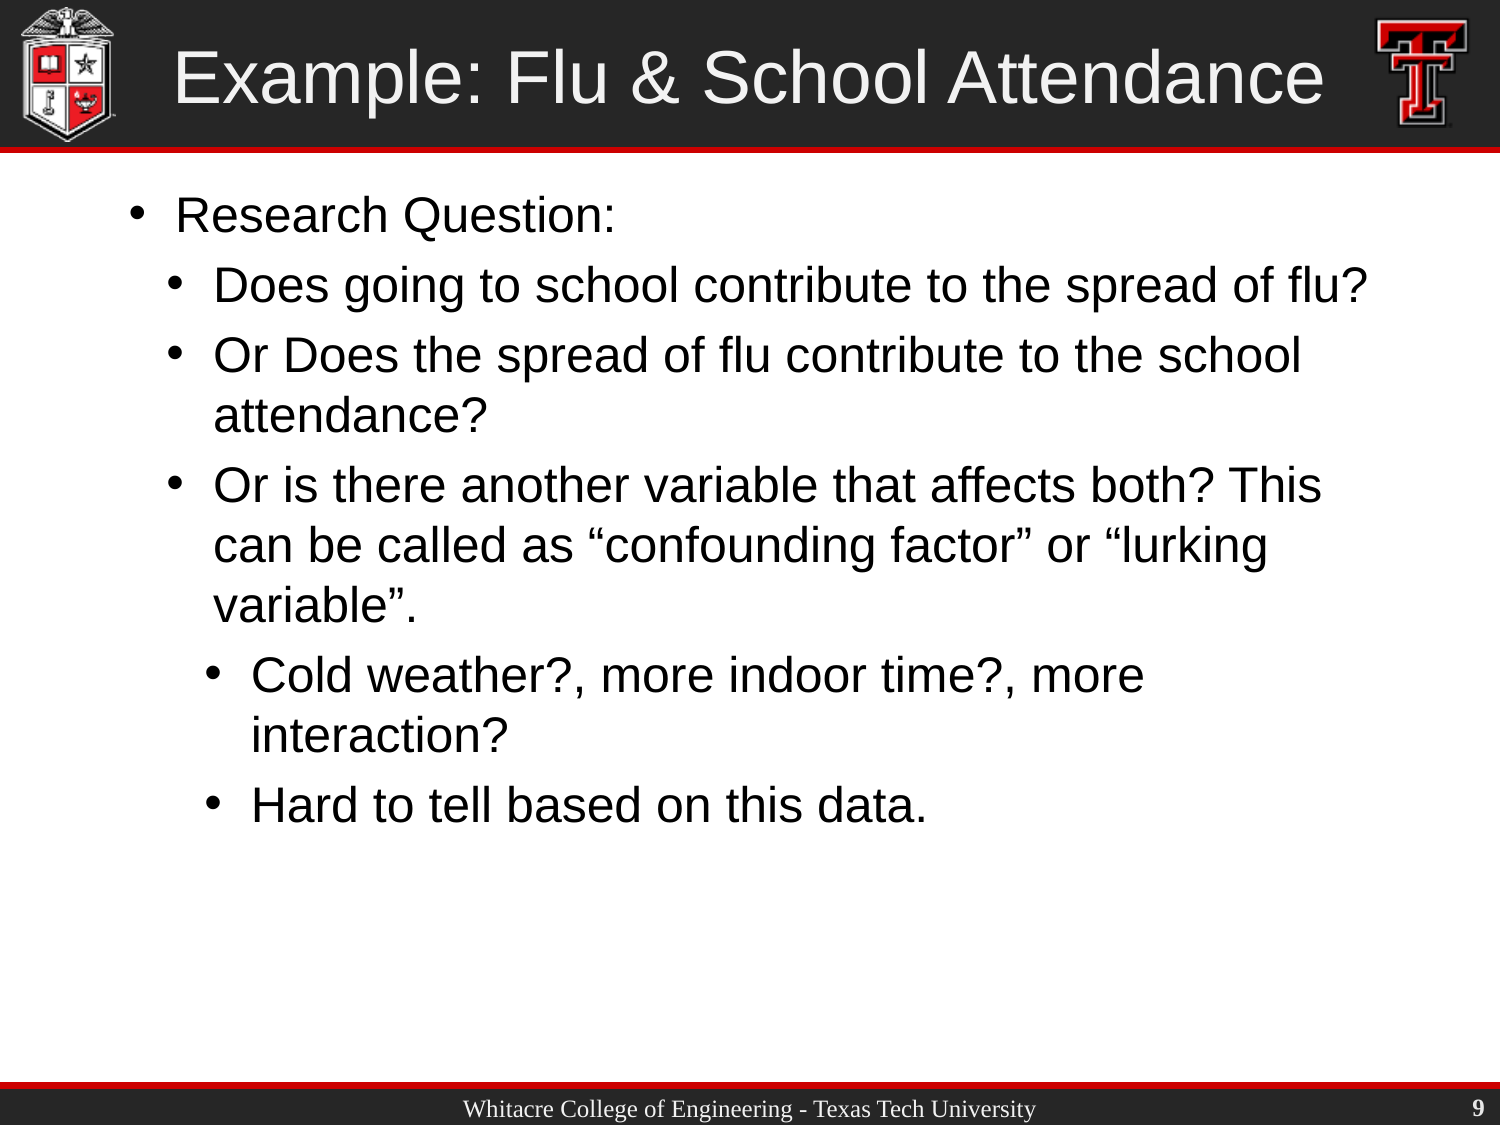

# Example: Flu & School Attendance
Research Question:
Does going to school contribute to the spread of flu?
Or Does the spread of flu contribute to the school attendance?
Or is there another variable that affects both? This can be called as “confounding factor” or “lurking variable”.
Cold weather?, more indoor time?, more interaction?
Hard to tell based on this data.
9